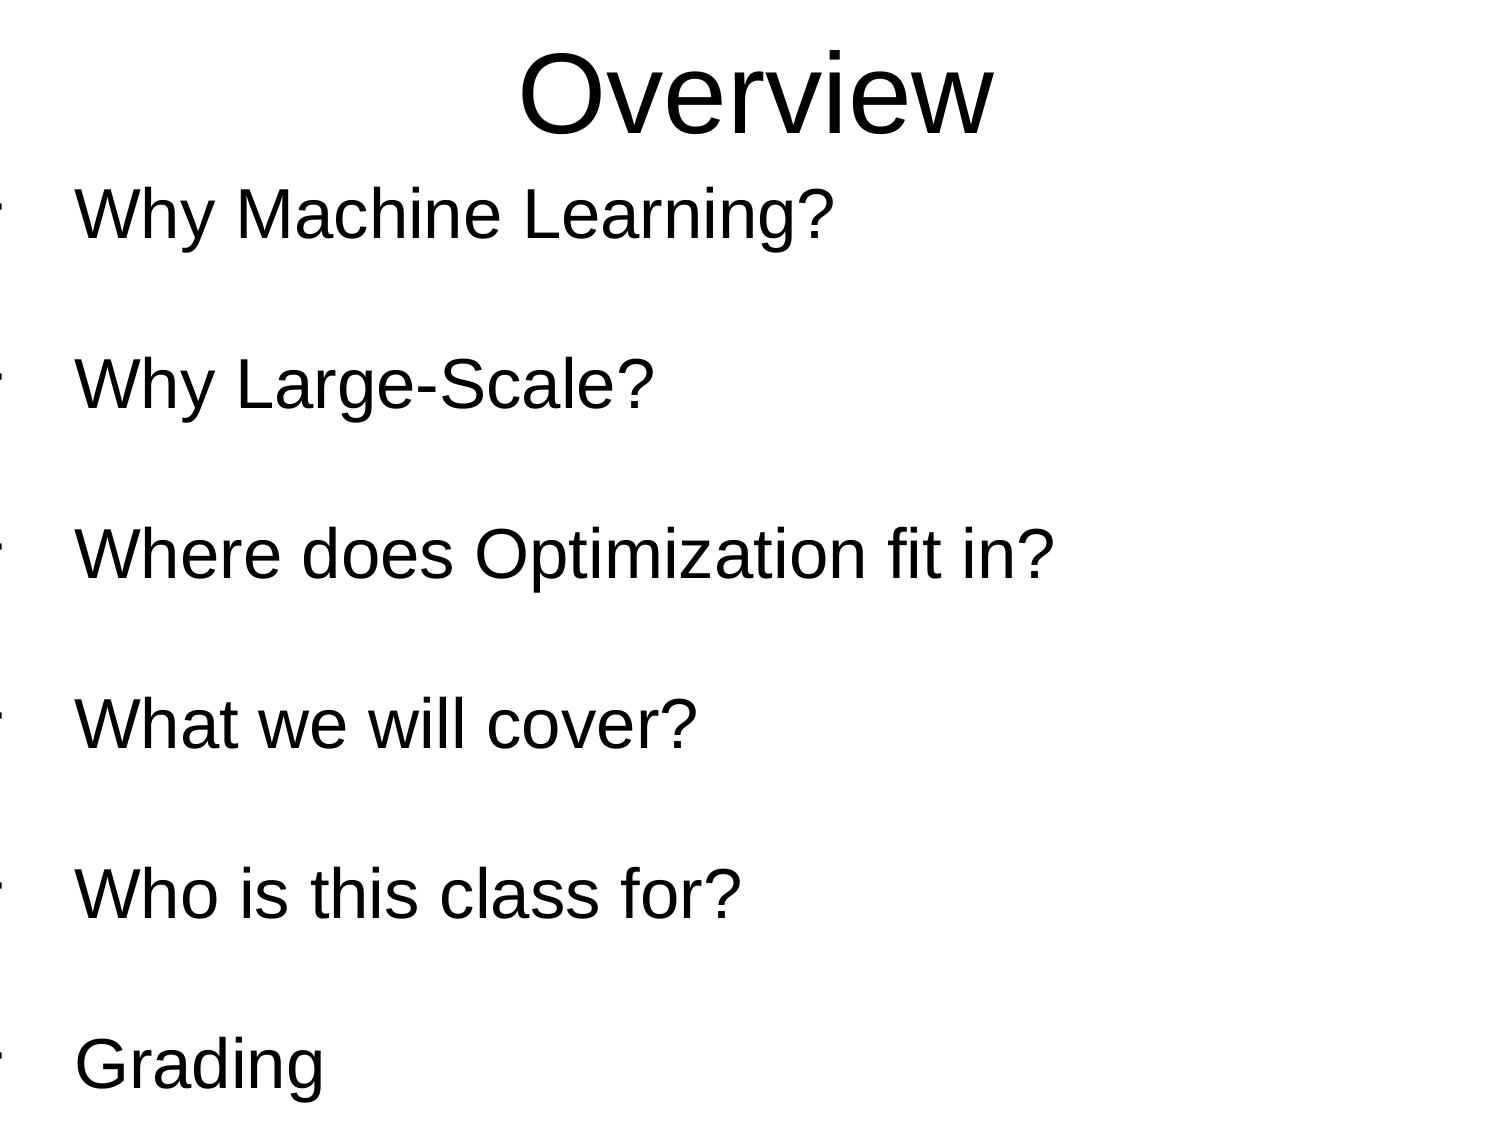

# Overview
Why Machine Learning?

Why Large-Scale?

Where does Optimization fit in?

What we will cover?

Who is this class for?

Grading